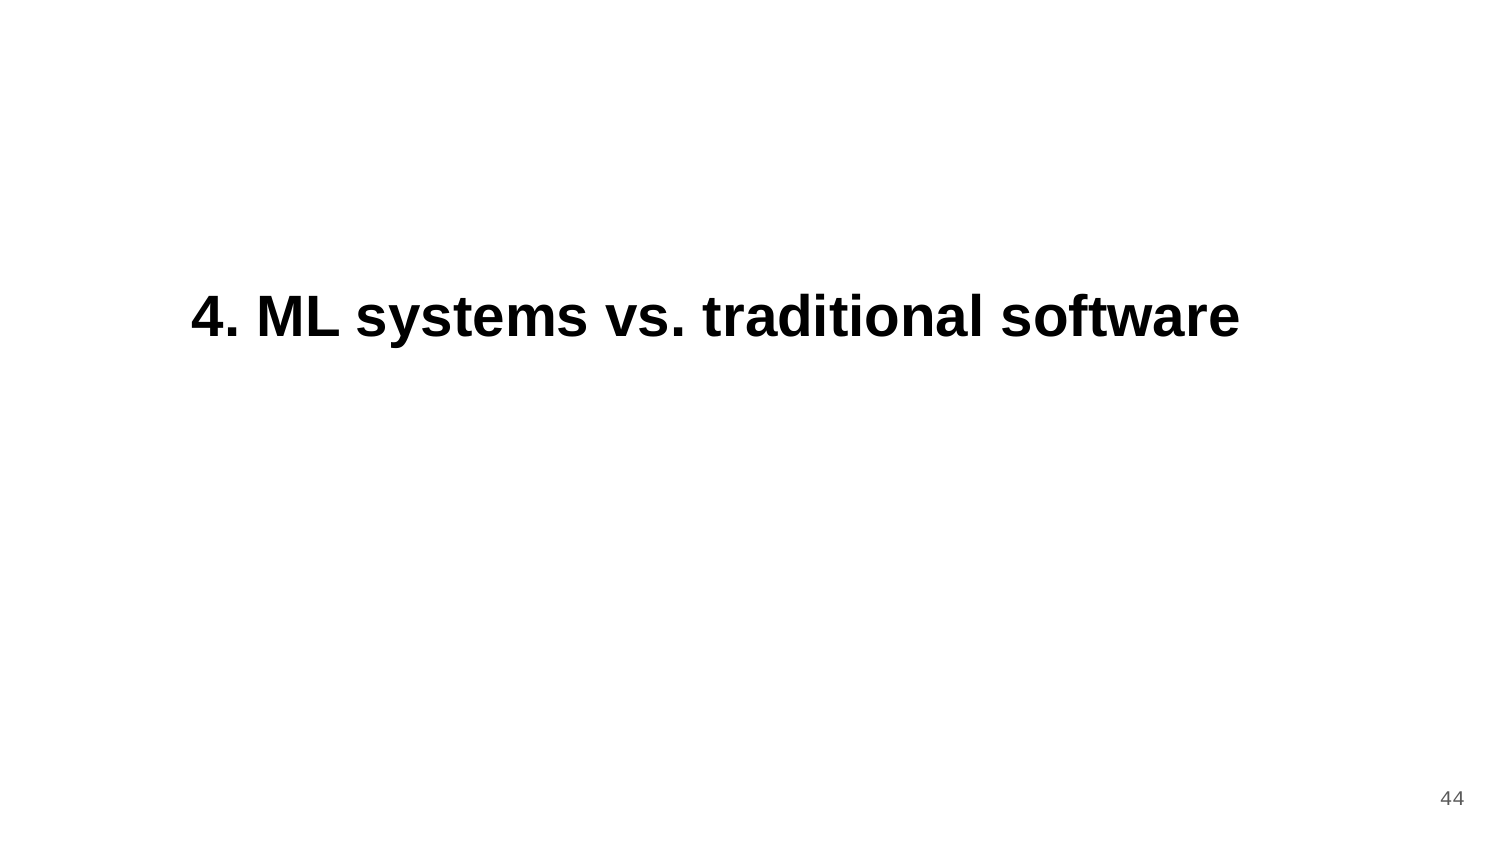

# 4. ML systems vs. traditional software
44